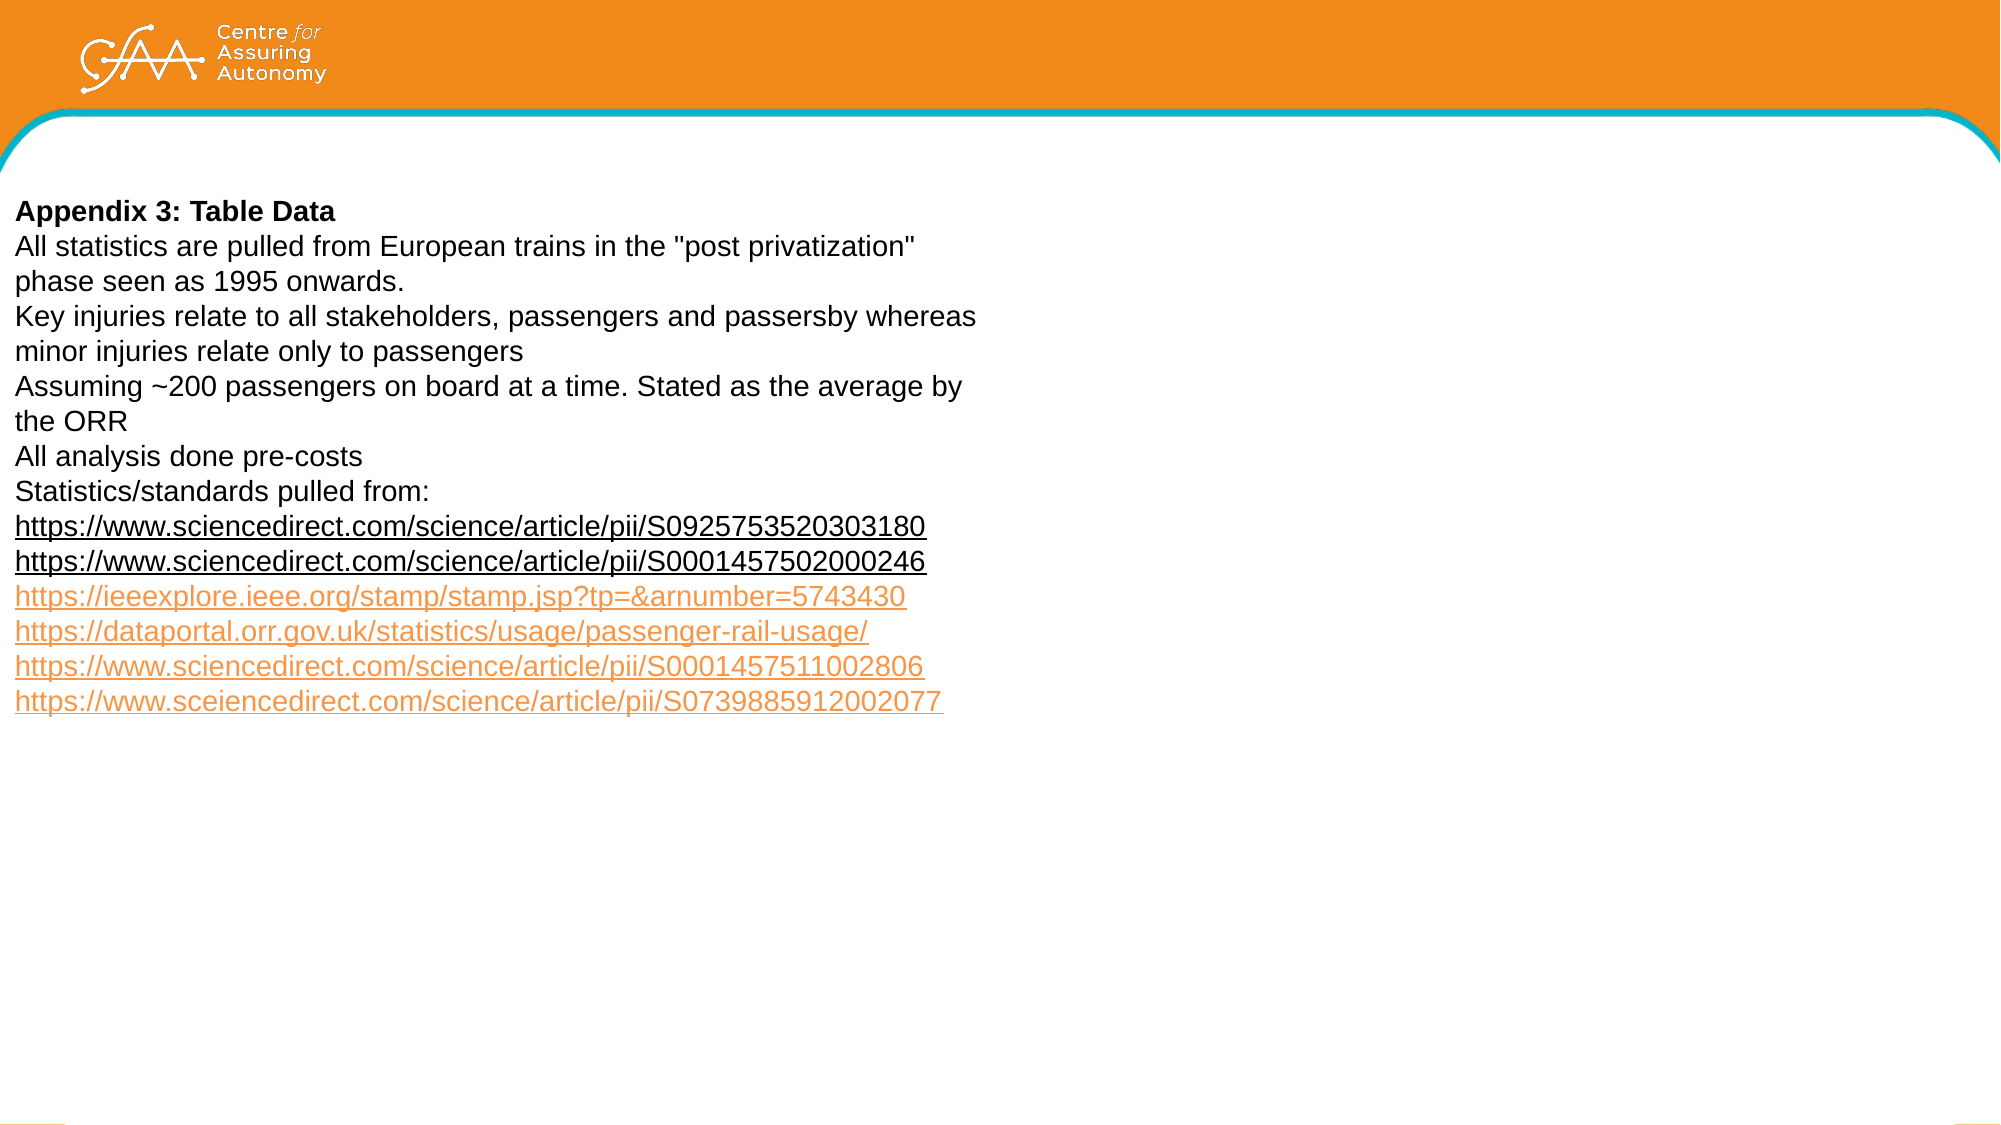

Appendix 3: Table Data
All statistics are pulled from European trains in the "post privatization" phase seen as 1995 onwards.
Key injuries relate to all stakeholders, passengers and passersby whereas minor injuries relate only to passengers
Assuming ~200 passengers on board at a time. Stated as the average by the ORR
All analysis done pre-costs
Statistics/standards pulled from:
https://www.sciencedirect.com/science/article/pii/S0925753520303180 https://www.sciencedirect.com/science/article/pii/S0001457502000246   https://ieeexplore.ieee.org/stamp/stamp.jsp?tp=&arnumber=5743430  https://dataportal.orr.gov.uk/statistics/usage/passenger-rail-usage/ https://www.sciencedirect.com/science/article/pii/S0001457511002806  https://www.sceiencedirect.com/science/article/pii/S0739885912002077